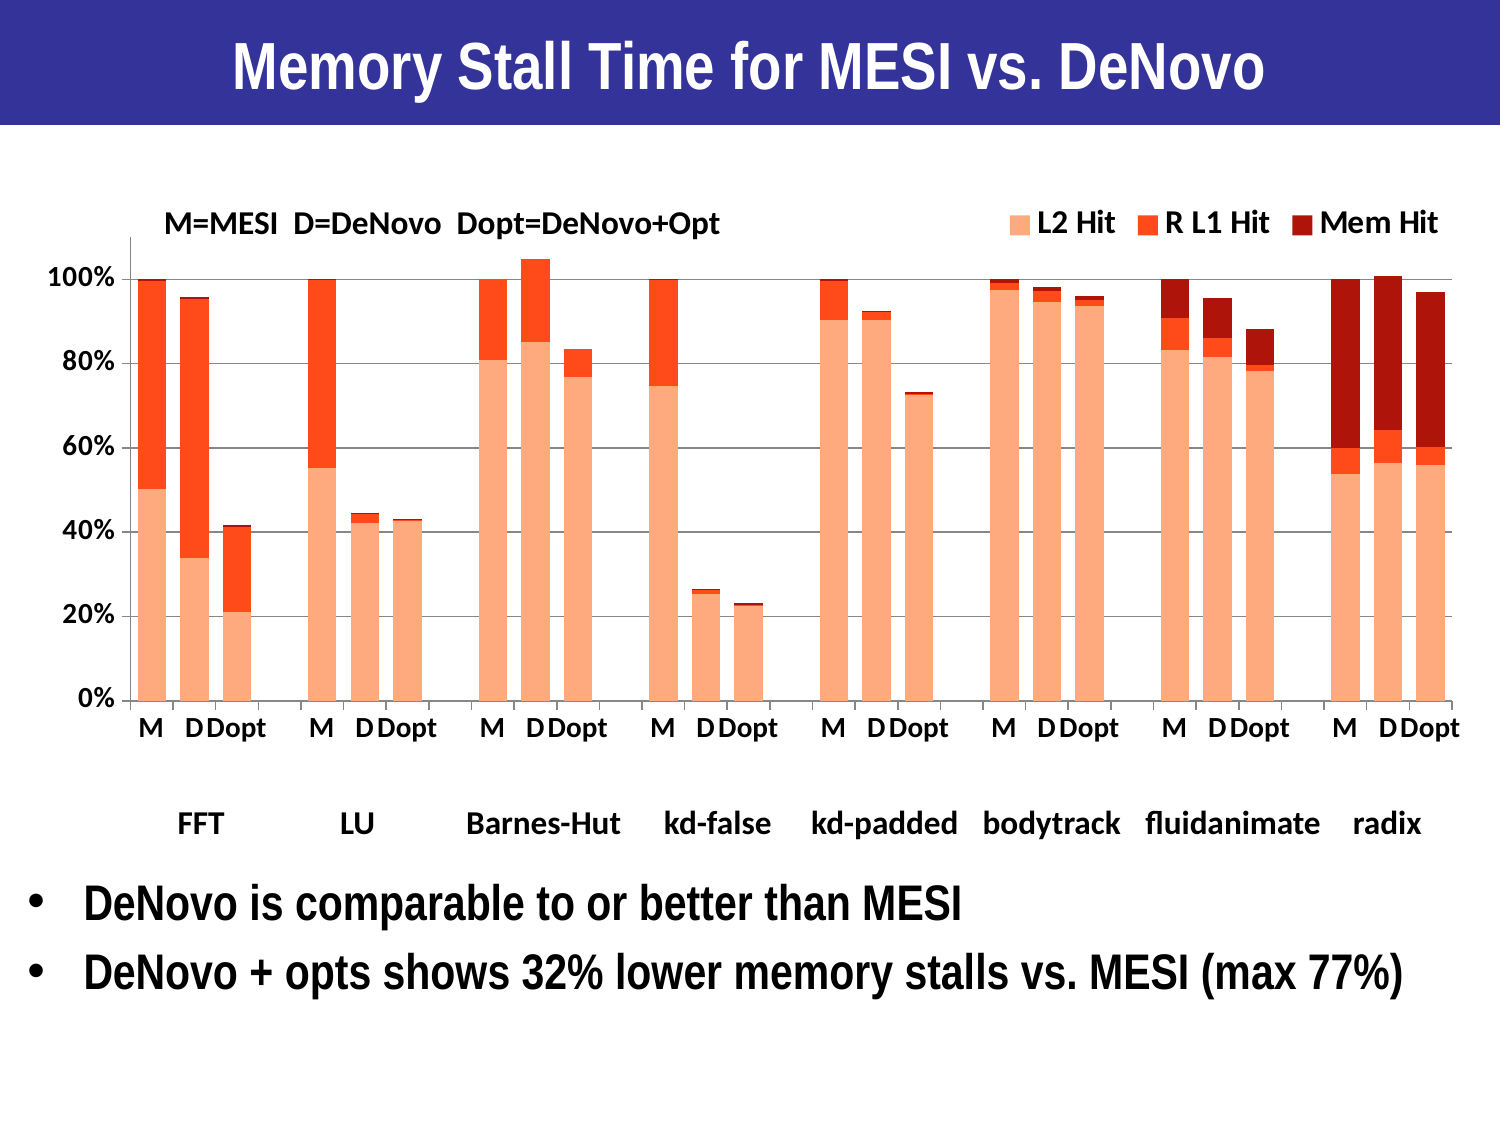

Memory Stall Time for MESI vs. DeNovo

### Chart

| Category | L2 Hit | R L1 Hit | Mem Hit |
|---|---|---|---|
| M | 50.164627470411006 | 49.467757789836256 | 0.3676147397527392 |
| D | 33.770608402394295 | 61.467981555330006 | 0.46031758716864724 |
| Dopt | 20.956038072100437 | 20.217611942684066 | 0.46910837442360404 |
|  | None | None | None |
| M | 55.19867728878383 | 44.79228350937517 | 0.009039201841009429 |
| D | 42.069154325065014 | 2.500934462305167 | 0.007608627880177405 |
| Dopt | 42.617728799257875 | 0.49821320679294756 | 0.007842836891464063 |
|  | None | None | None |
| M | 80.86157623571083 | 19.138423764289165 | 0.0 |
| D | 85.2233652275916 | 19.489327690503025 | 0.0 |
| Dopt | 76.74057547668882 | 6.6829875566391435 | 0.0 |
|  | None | None | None |
| M | 74.59506431939637 | 25.166997193048584 | 0.23793848755505279 |
| D | 25.286003746297304 | 0.8855882680261243 | 0.25593231251777526 |
| Dopt | 22.72235272246145 | 0.09826248726681047 | 0.255399320072197 |
|  | None | None | None |
| M | 90.3029081915145 | 9.286865622863198 | 0.41022618562229207 |
| D | 90.4114636464162 | 1.765523390388737 | 0.4299383014740062 |
| Dopt | 72.65251307662896 | 0.22960450435728982 | 0.35077254042768546 |
|  | None | None | None |
| M | 97.43989153916644 | 1.6828888141120955 | 0.8772196467214568 |
| D | 94.67329426186838 | 2.527507573984563 | 0.9593985395001089 |
| Dopt | 93.65599921151343 | 1.4248238499897223 | 0.9695097034934815 |
|  | None | None | None |
| M | 83.24620689362574 | 7.476660720855373 | 9.277132385518888 |
| D | 81.643080403006 | 4.348927602322806 | 9.588999582399186 |
| Dopt | 78.30927431403461 | 1.3949321807793316 | 8.62197186376637 |
|  | None | None | None |
| M | 53.813131634059765 | 6.1085689861949355 | 40.0782993797453 |
| D | 56.41883011121509 | 7.7558926871750495 | 36.51288836151224 |
| Dopt | 55.946063994659646 | 4.309475857022363 | 36.74137860686501 |
M=MESI  D=DeNovo  Dopt=DeNovo+Opt
LU
Barnes-Hut
kd-false
kd-padded
bodytrack
fluidanimate
radix
FFT
DeNovo is comparable to or better than MESI
DeNovo + opts shows 32% lower memory stalls vs. MESI (max 77%)